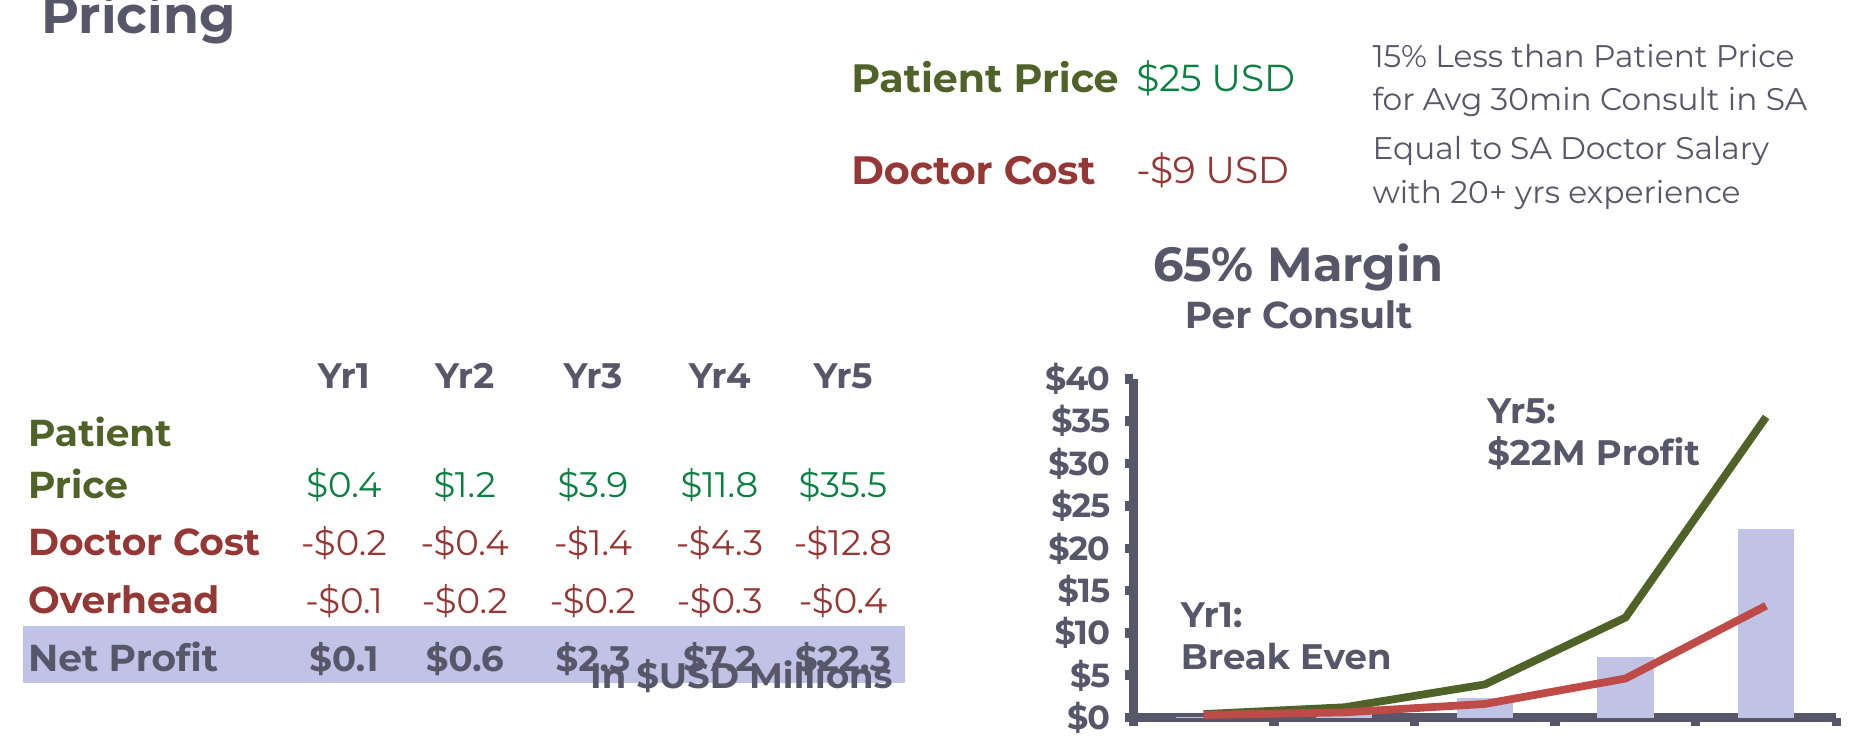

Pricing & Projections
Revenue & Cost Projections
Pricing
| Patient Price | $25 USD | 15% Less than Patient Price for Avg 30min Consult in SA |
| --- | --- | --- |
| Doctor Cost | -$9 USD | Equal to SA Doctor Salary with 20+ yrs experience |
65% Margin Per Consult
|  | Yr1 | Yr2 | Yr3 | Yr4 | Yr5 |
| --- | --- | --- | --- | --- | --- |
| Patient Price | $0.4 | $1.2 | $3.9 | $11.8 | $35.5 |
| Doctor Cost | -$0.2 | -$0.4 | -$1.4 | -$4.3 | -$12.8 |
| Overhead | -$0.1 | -$0.2 | -$0.2 | -$0.3 | -$0.4 |
| Net Profit | $0.1 | $0.6 | $2.3 | $7.2 | $22.3 |

### Chart

| Category | Profit (Before Tax) | Revenue | Doctor Expense |
|---|---|---|---|
| Yr1 | 0.1 | 0.4 | 0.3 |
| Yr2 | 0.6 | 1.2 | 0.6 |
| Yr3 | 2.3 | 3.9 | 1.6 |
| Yr4 | 7.2 | 11.8 | 4.6 |
| Yr5 | 22.3 | 35.5 | 13.2 |
Yr5:
$22M Profit
Yr1:
Break Even
In $USD Millions